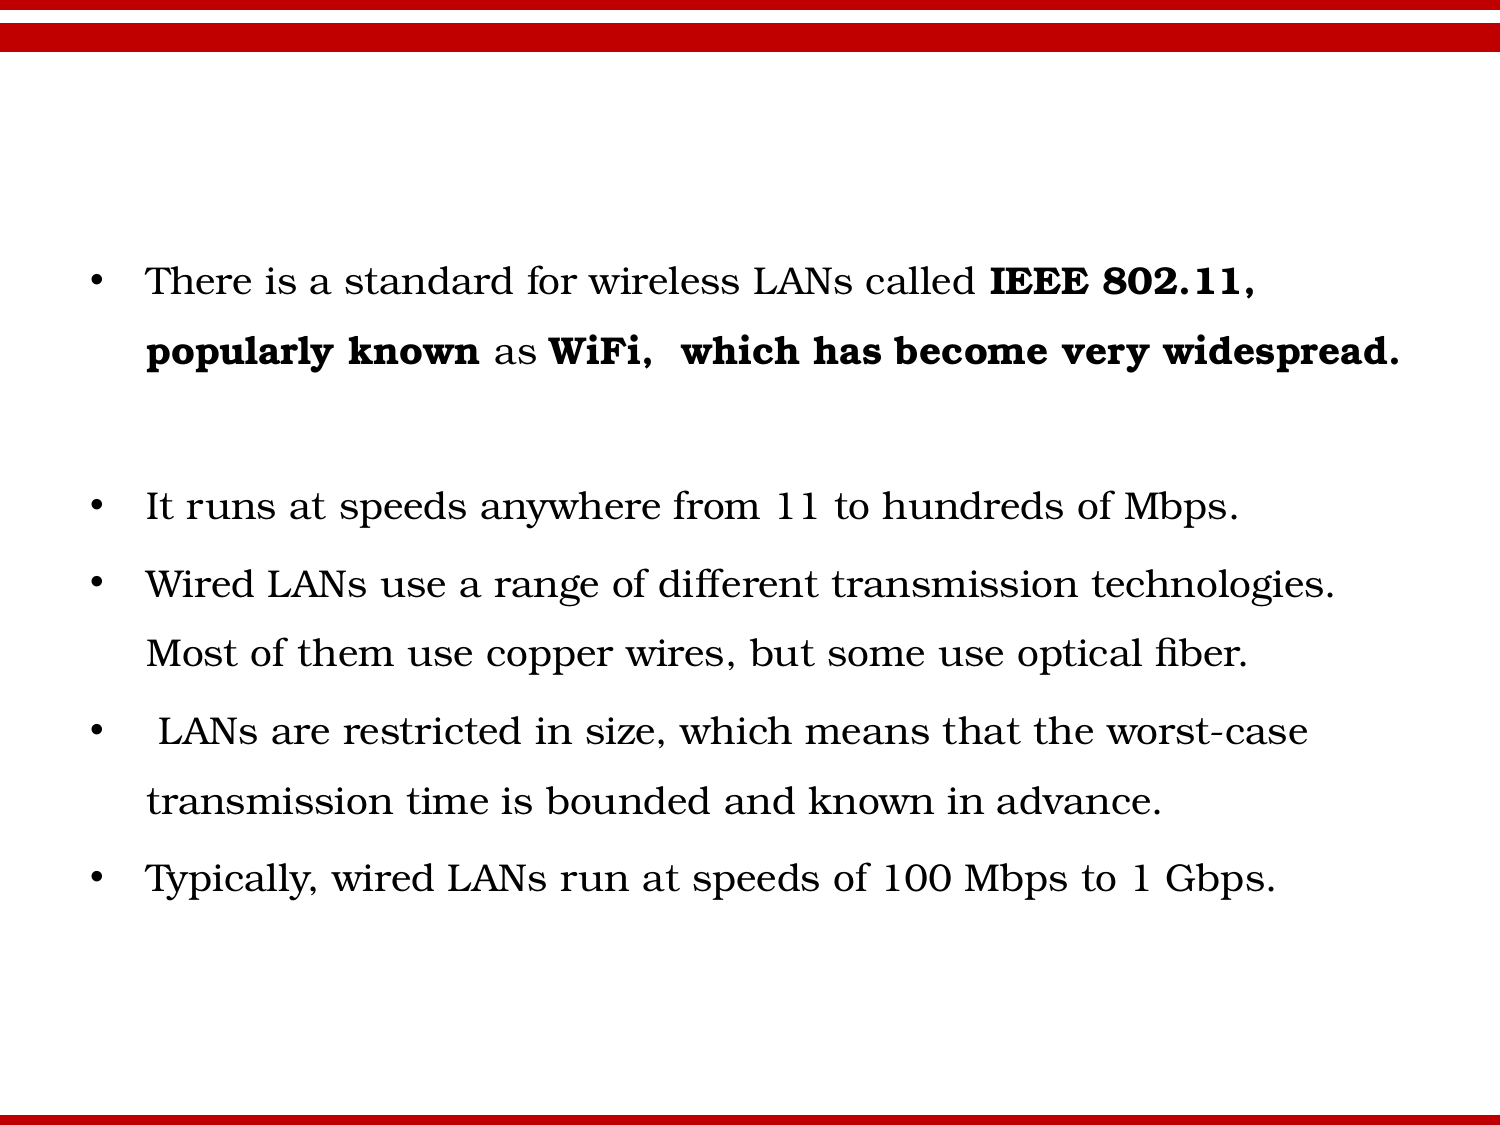

#
There is a standard for wireless LANs called IEEE 802.11, popularly known as WiFi,  which has become very widespread.

It runs at speeds anywhere from 11 to hundreds of Mbps.
Wired LANs use a range of different transmission technologies. Most of them use copper wires, but some use optical fiber.
 LANs are restricted in size, which means that the worst-case transmission time is bounded and known in advance.
Typically, wired LANs run at speeds of 100 Mbps to 1 Gbps.